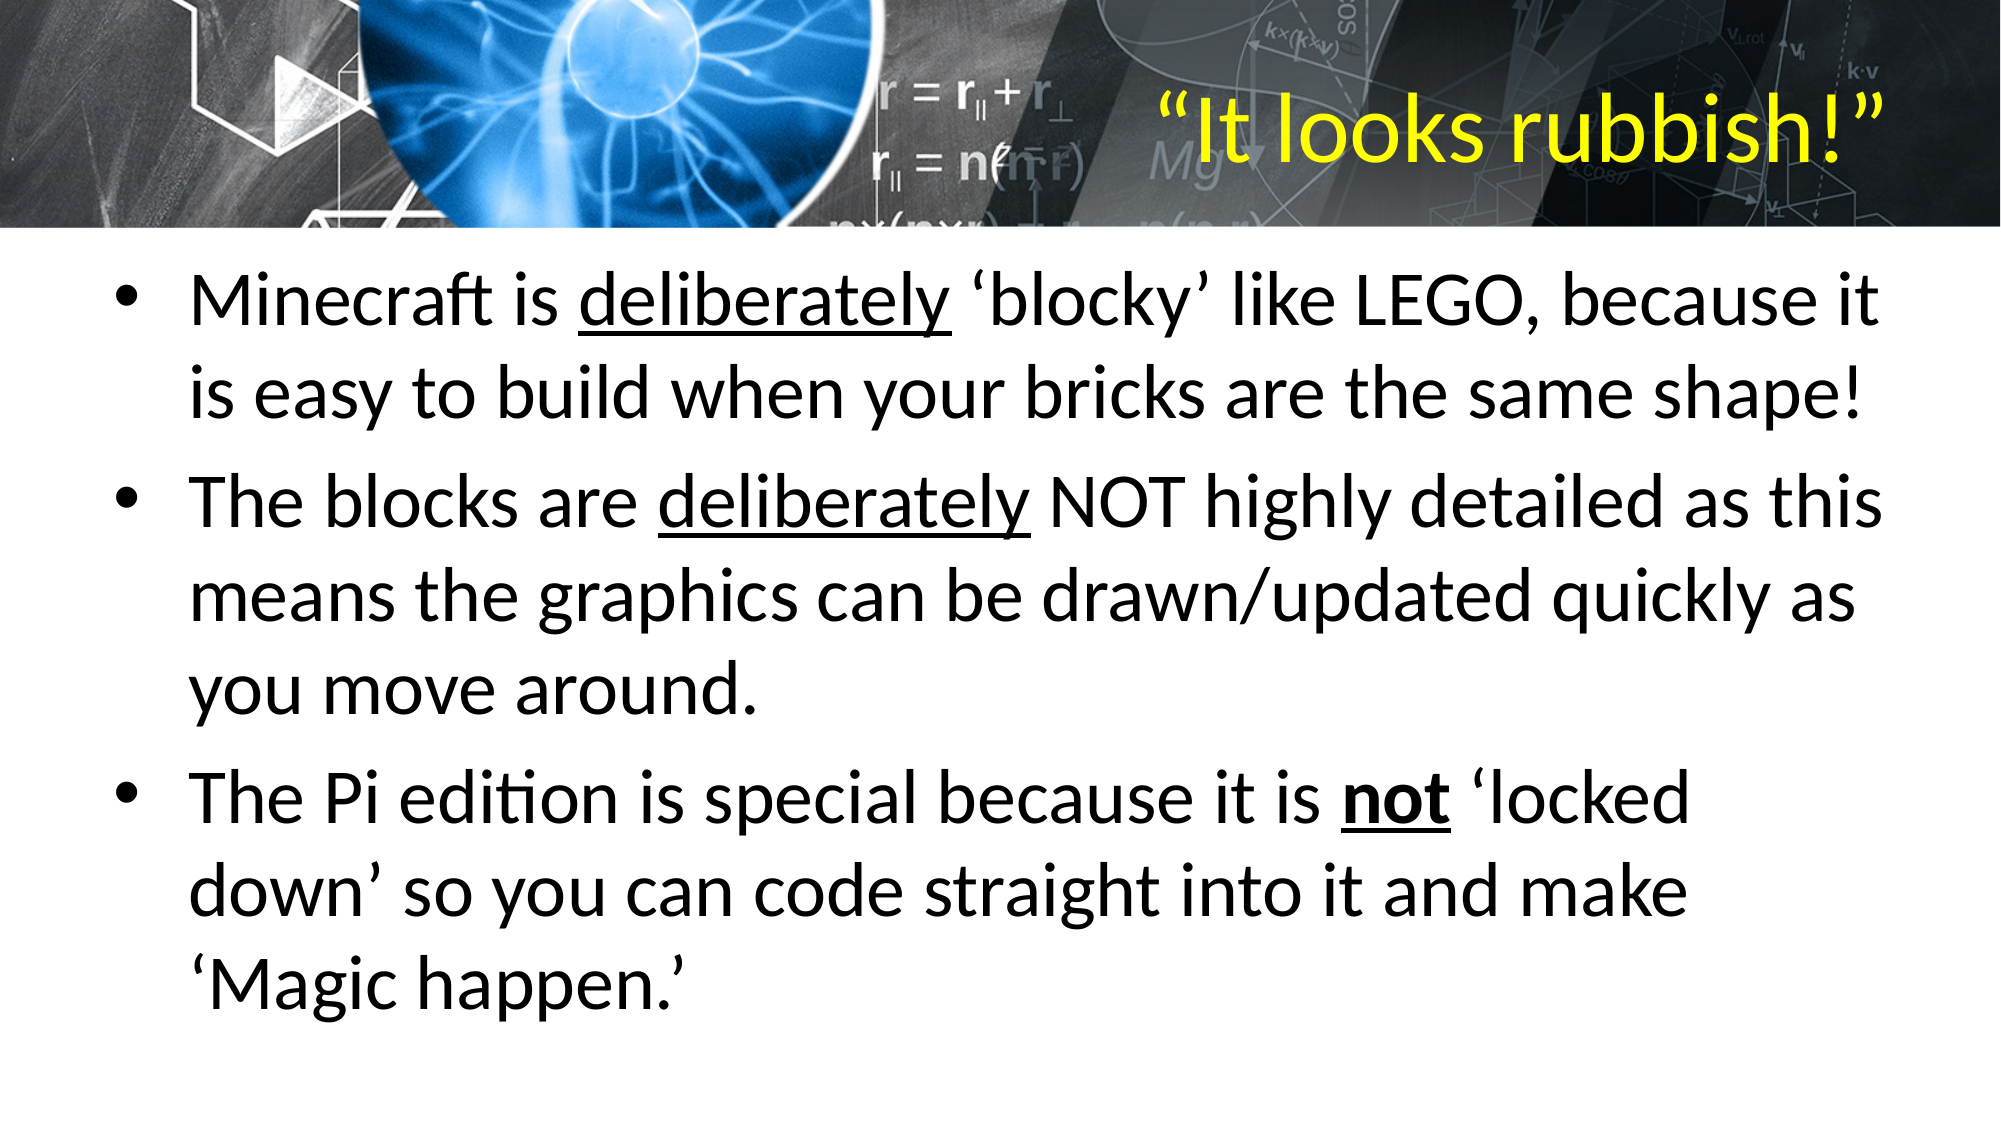

# “It looks rubbish!”
Minecraft is deliberately ‘blocky’ like LEGO, because it is easy to build when your bricks are the same shape!
The blocks are deliberately NOT highly detailed as this means the graphics can be drawn/updated quickly as you move around.
The Pi edition is special because it is not ‘locked down’ so you can code straight into it and make ‘Magic happen.’